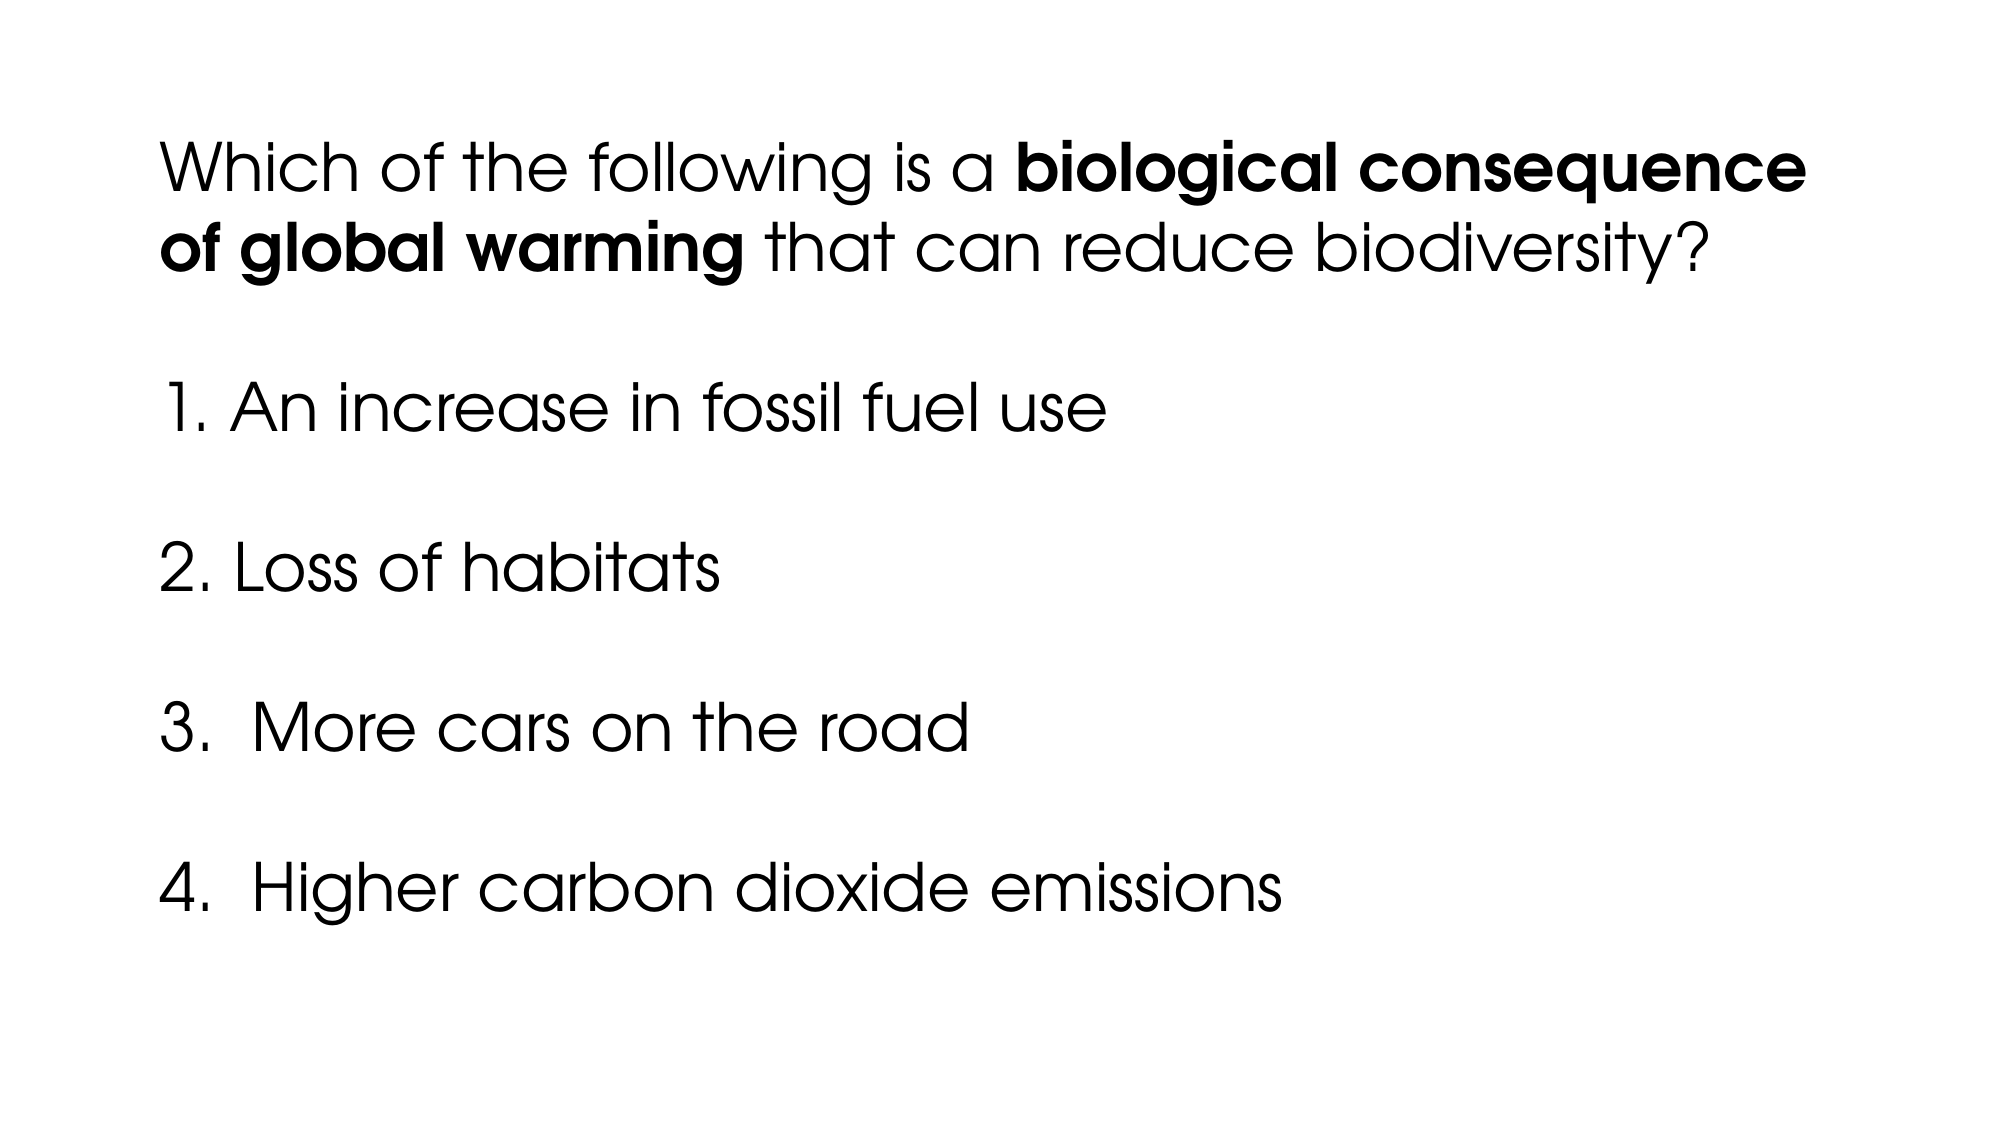

Which of the following is a biological consequence of global warming that can reduce biodiversity?

1. An increase in fossil fuel use
2. Loss of habitats
3.  More cars on the road
4.  Higher carbon dioxide emissions